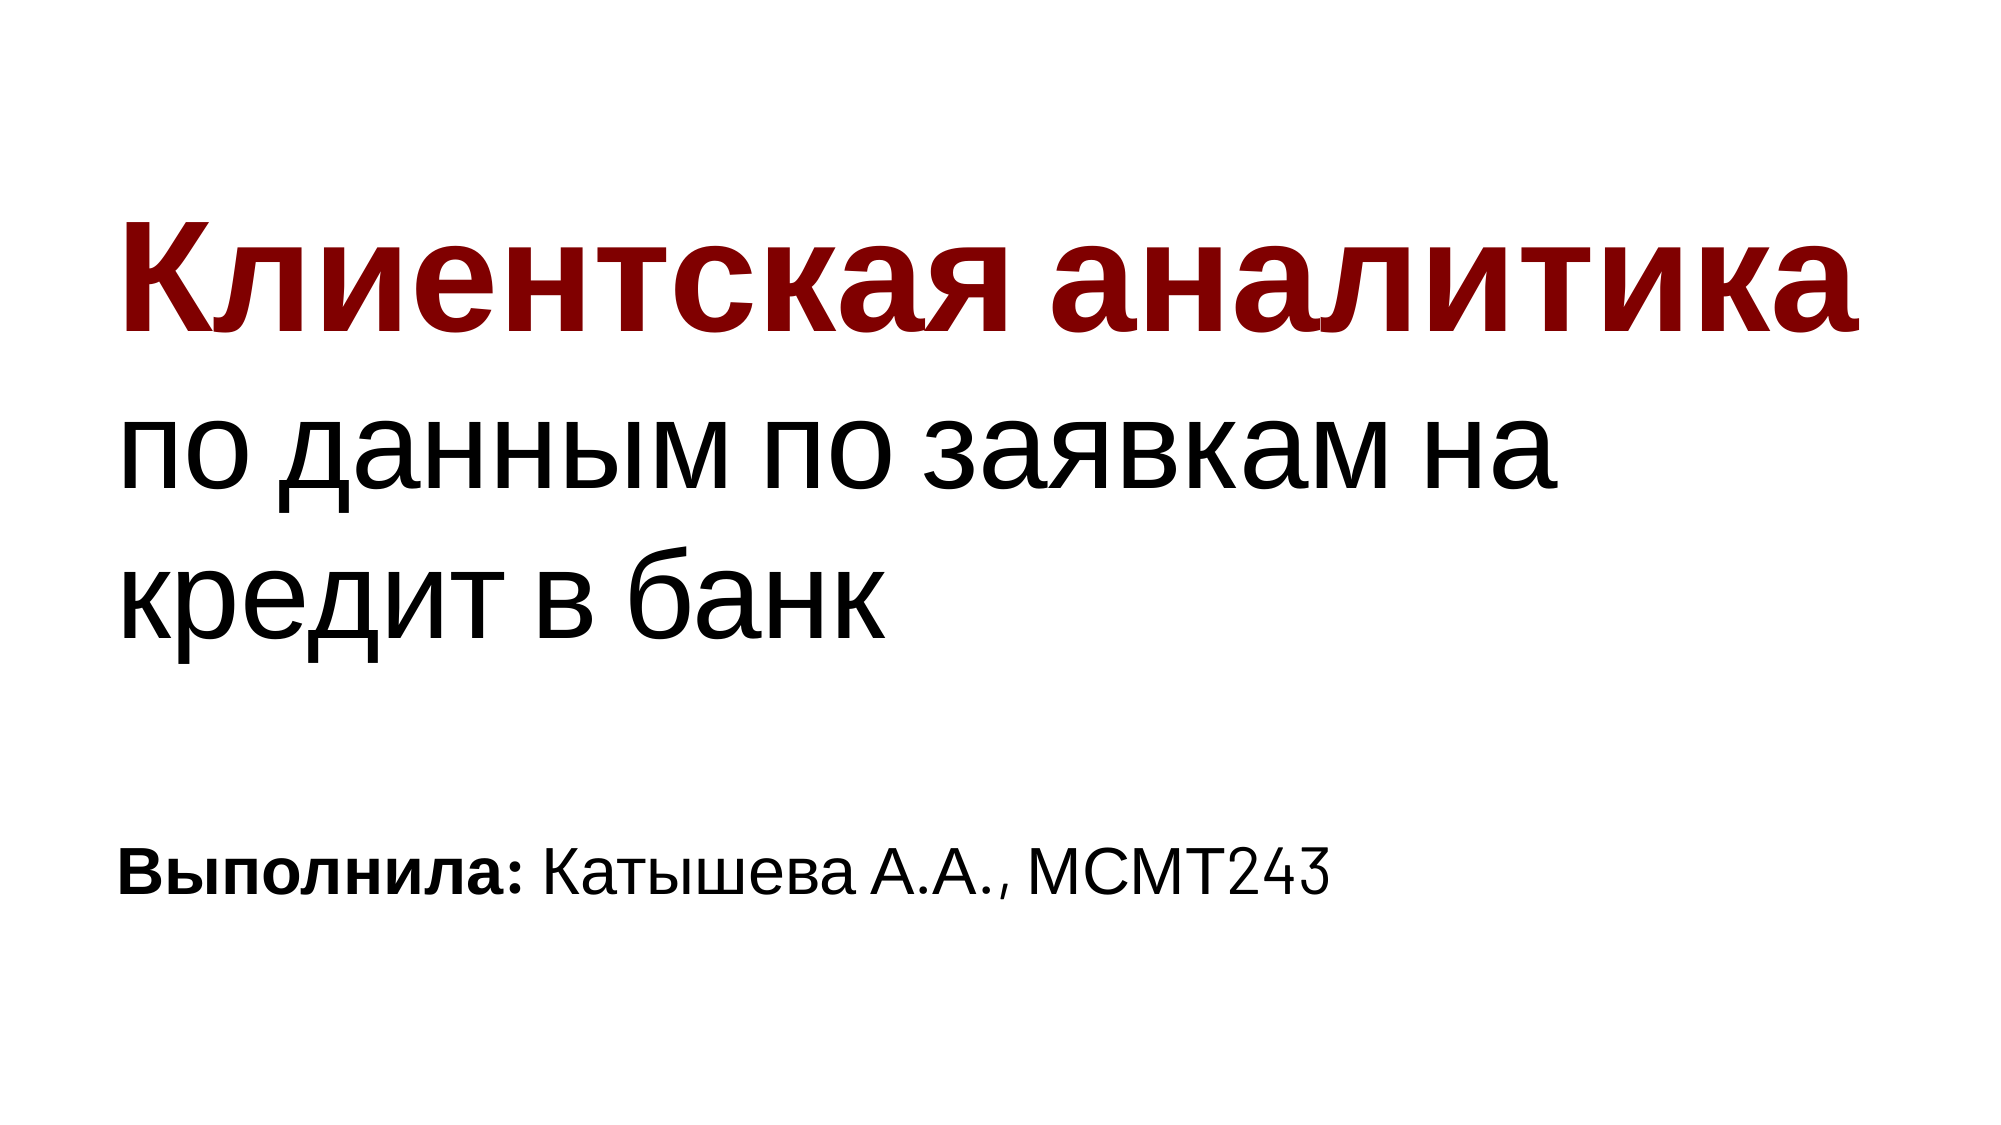

# Клиентская аналитика по данным по заявкам на кредит в банк
Выполнила: Катышева А.А., МСМТ243